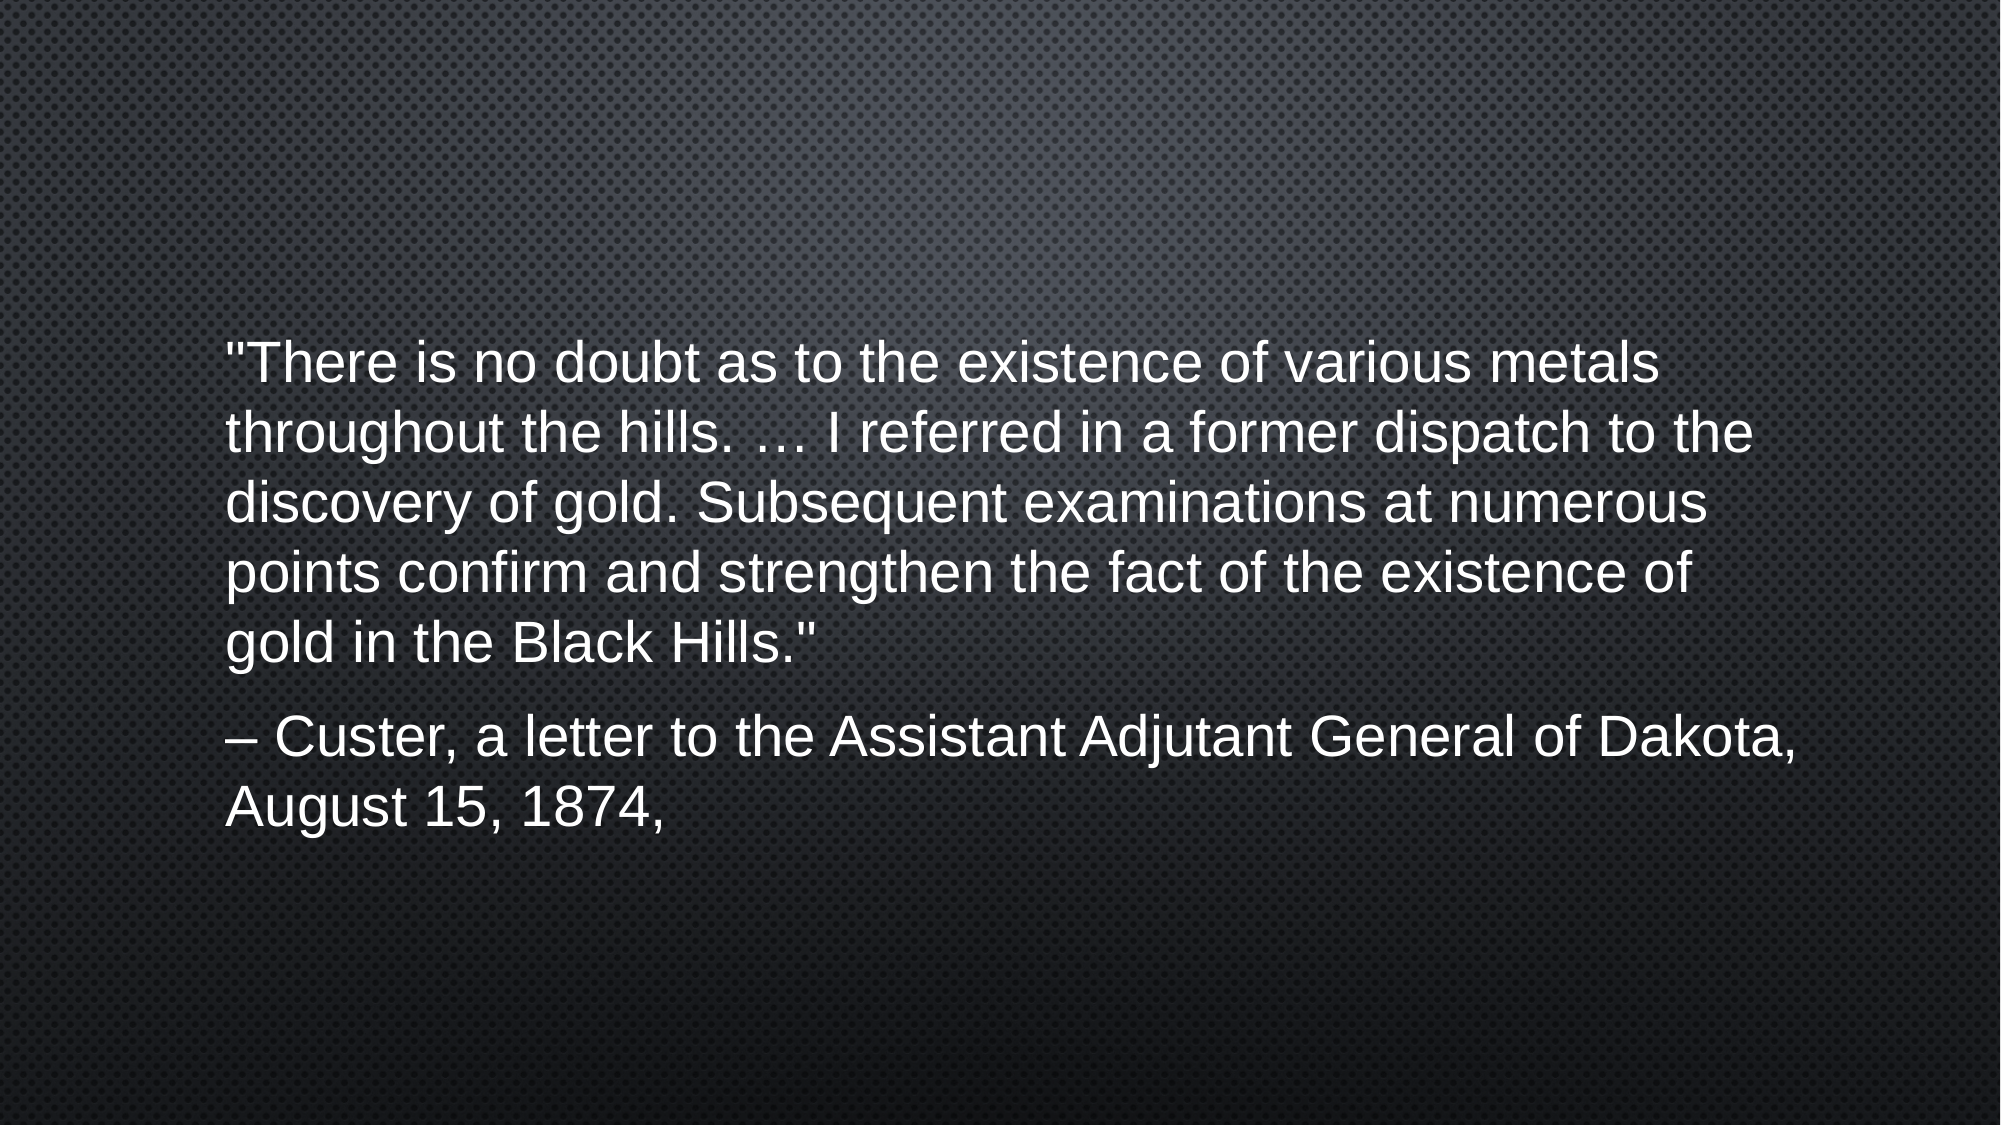

"There is no doubt as to the existence of various metals throughout the hills. … I referred in a former dispatch to the discovery of gold. Subsequent examinations at numerous points confirm and strengthen the fact of the existence of gold in the Black Hills."
– Custer, a letter to the Assistant Adjutant General of Dakota, August 15, 1874,